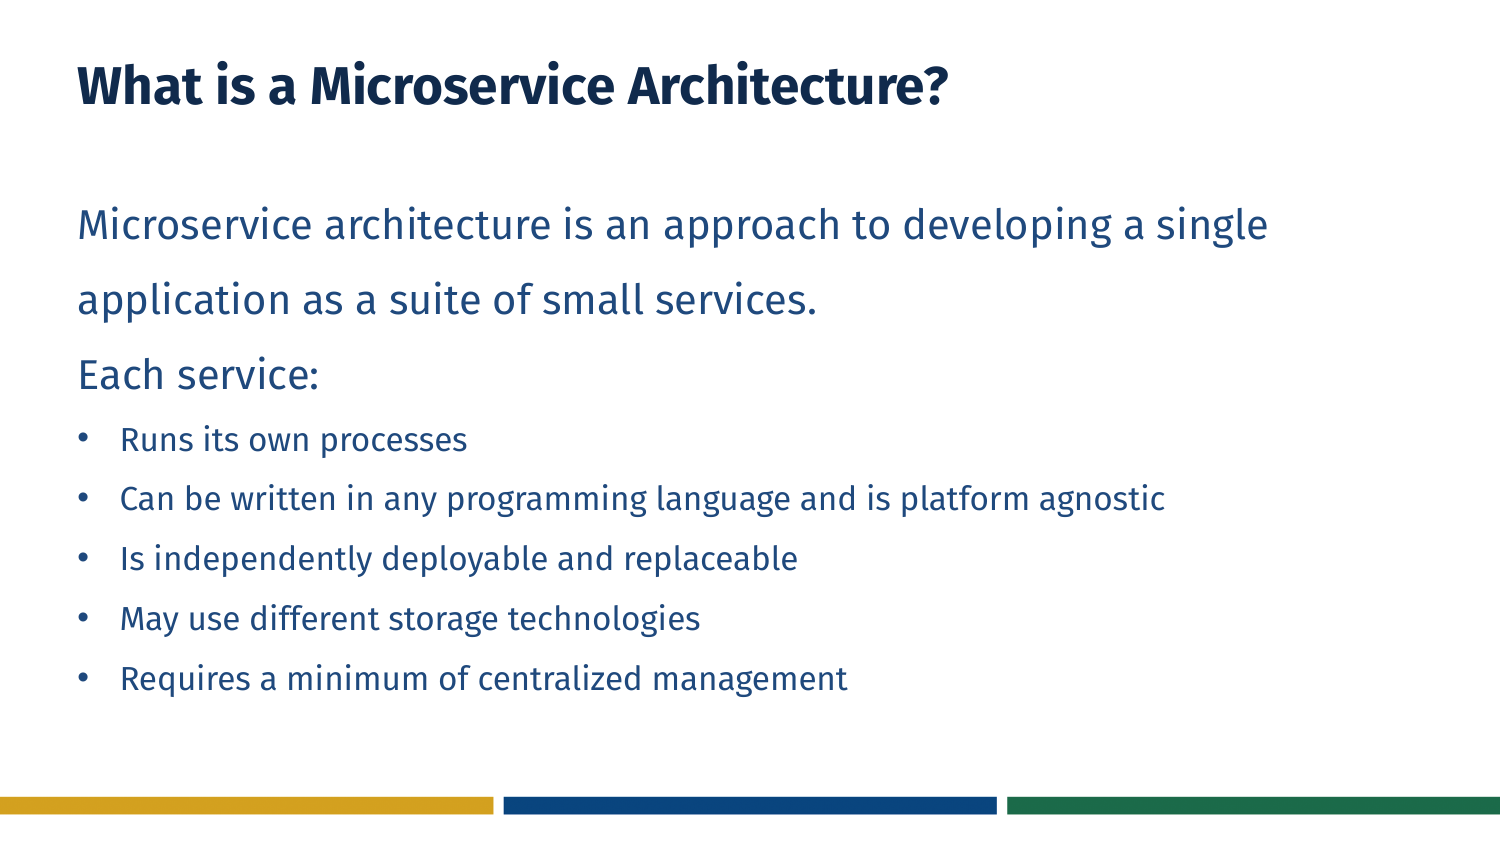

# What is a Microservice Architecture?
Microservice architecture is an approach to developing a single application as a suite of small services.
Each service:
Runs its own processes
Can be written in any programming language and is platform agnostic
Is independently deployable and replaceable
May use different storage technologies
Requires a minimum of centralized management